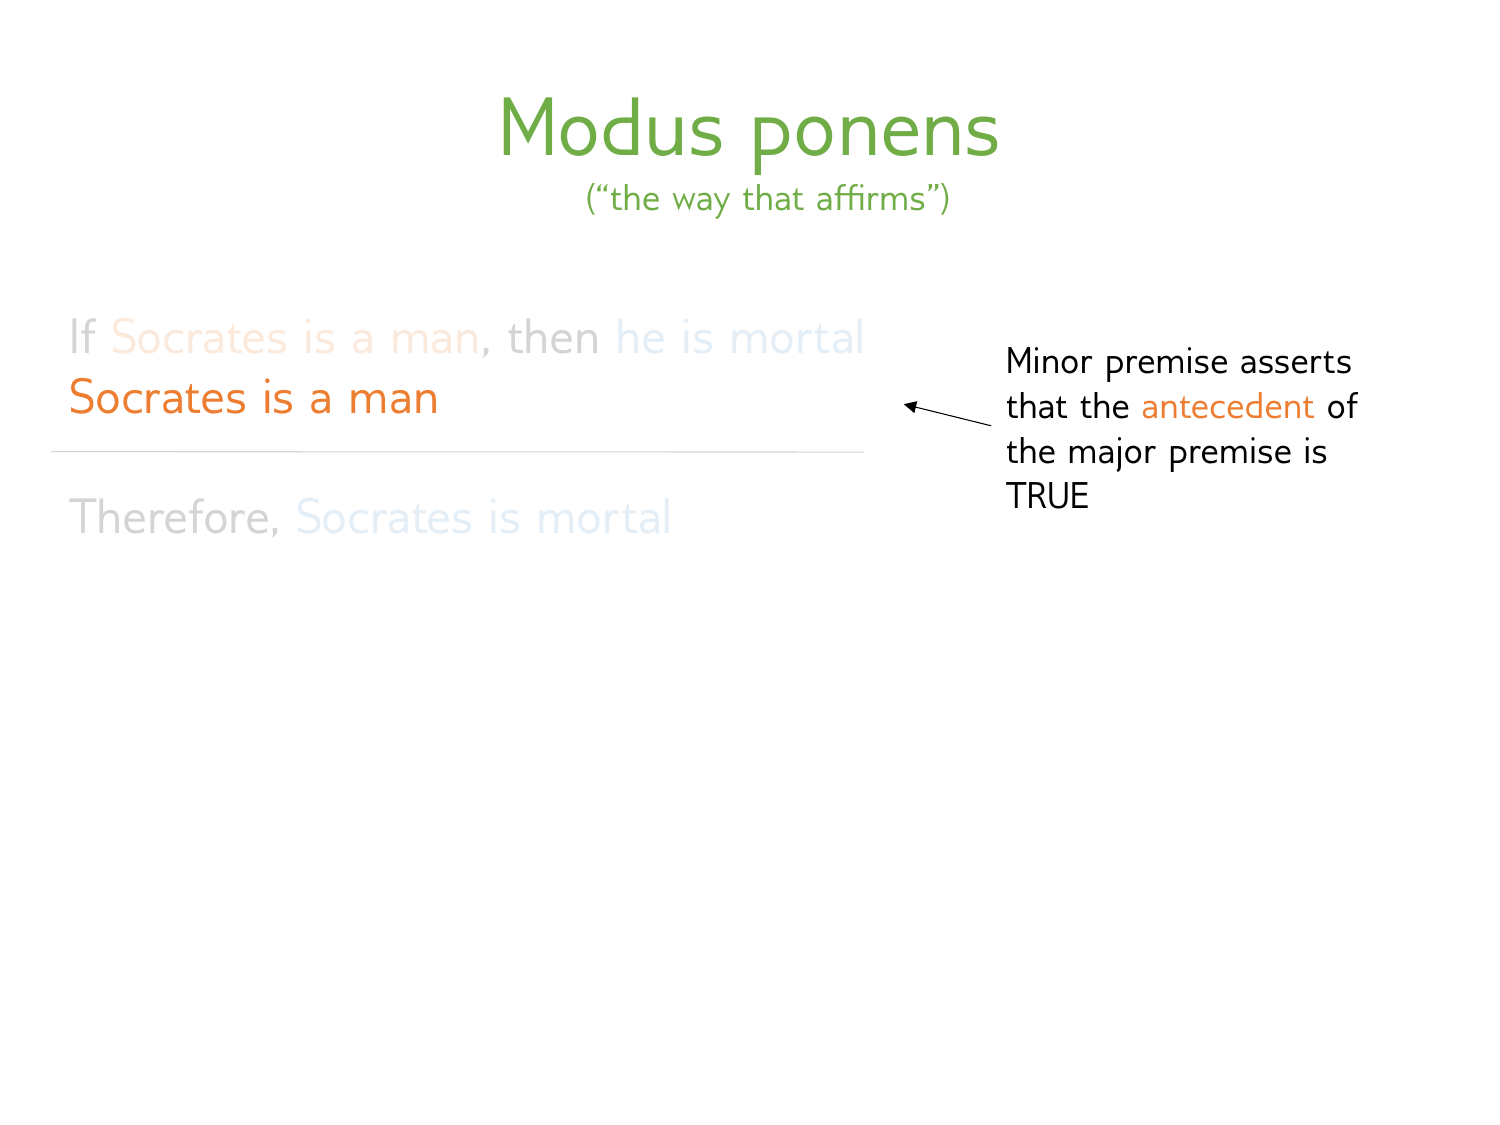

# Modus ponens
(“the way that affirms”)

If Socrates is a man, then he is mortal
Socrates is a man

Therefore, Socrates is mortal
Minor premise asserts that the antecedent of the major premise is TRUE